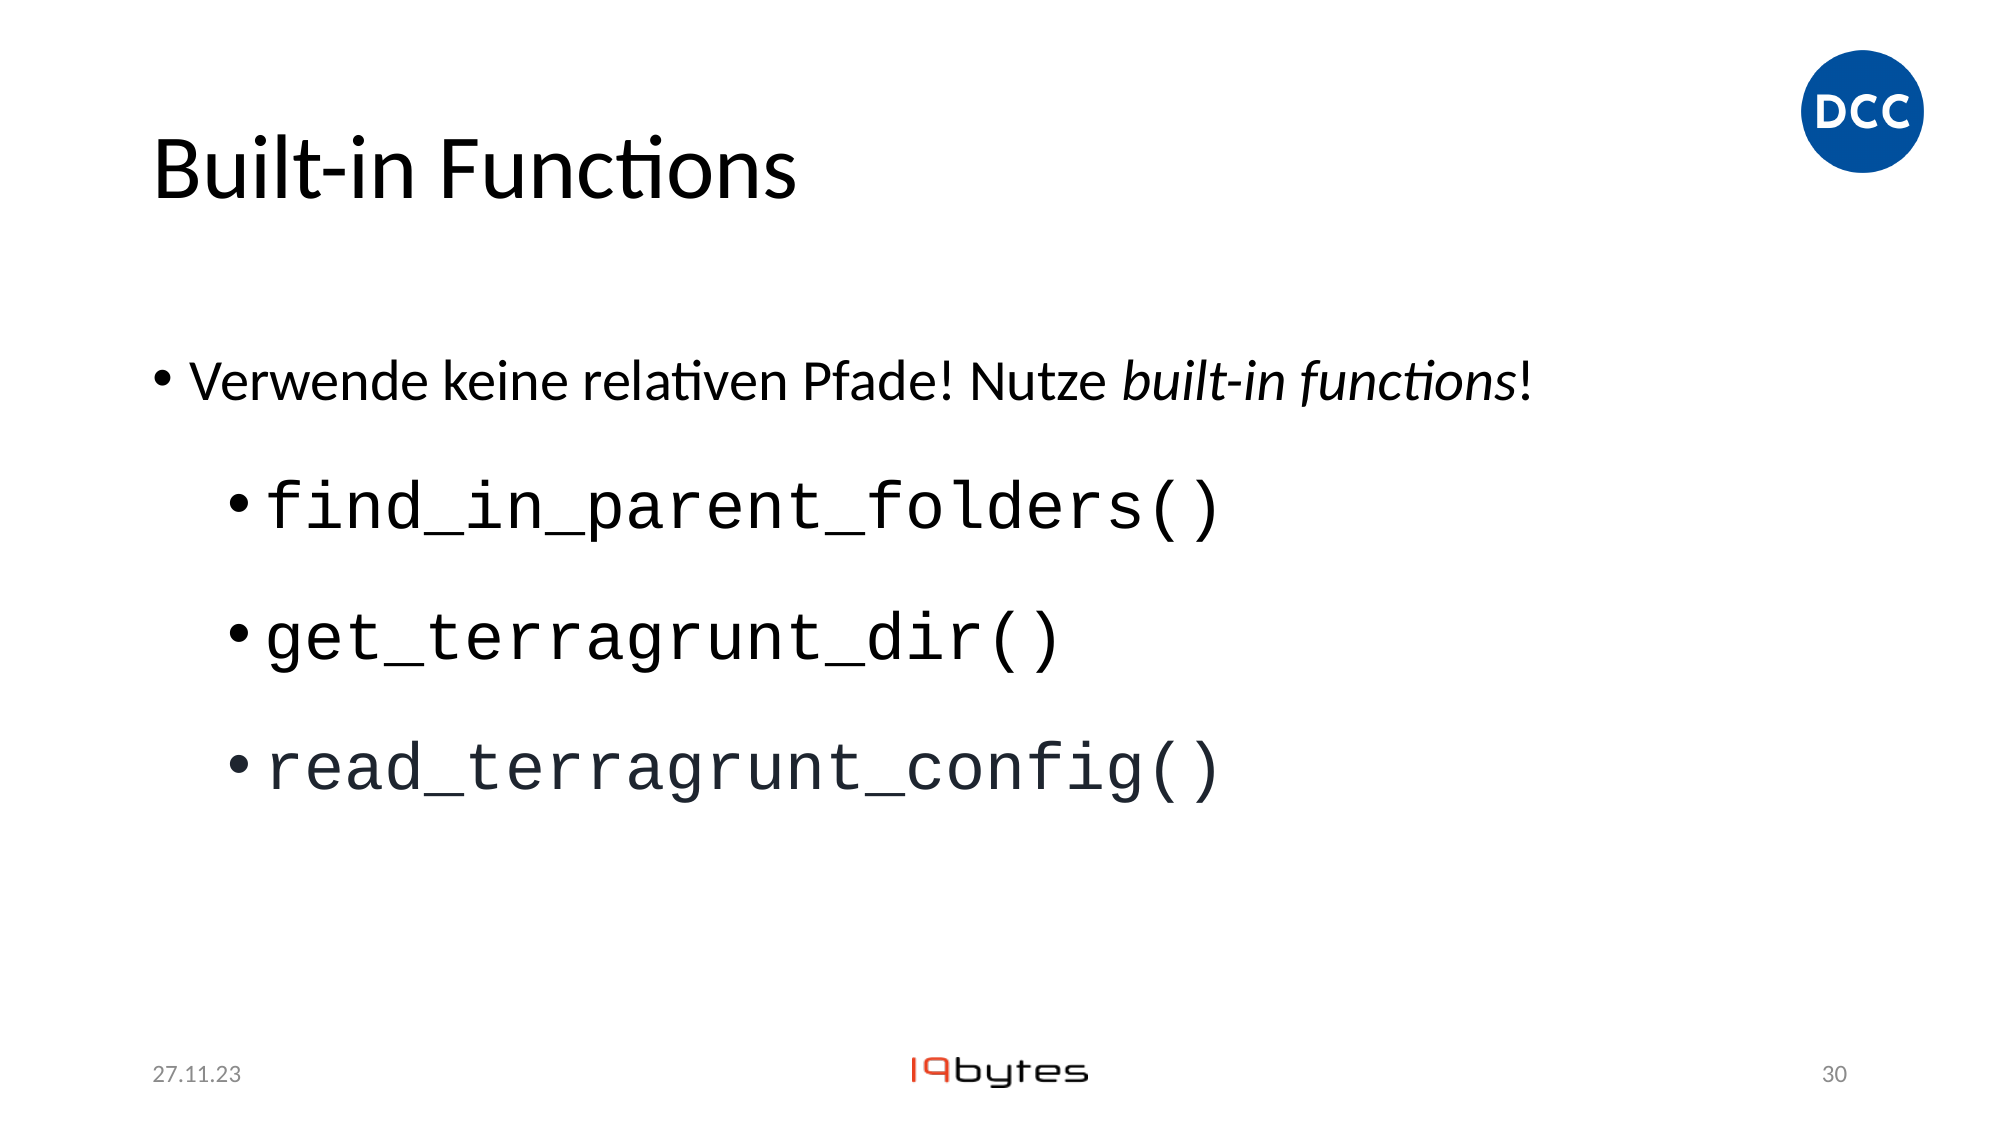

# Built-in Functions
Verwende keine relativen Pfade! Nutze built-in functions!
find_in_parent_folders()
get_terragrunt_dir()
read_terragrunt_config()

27.11.23
30